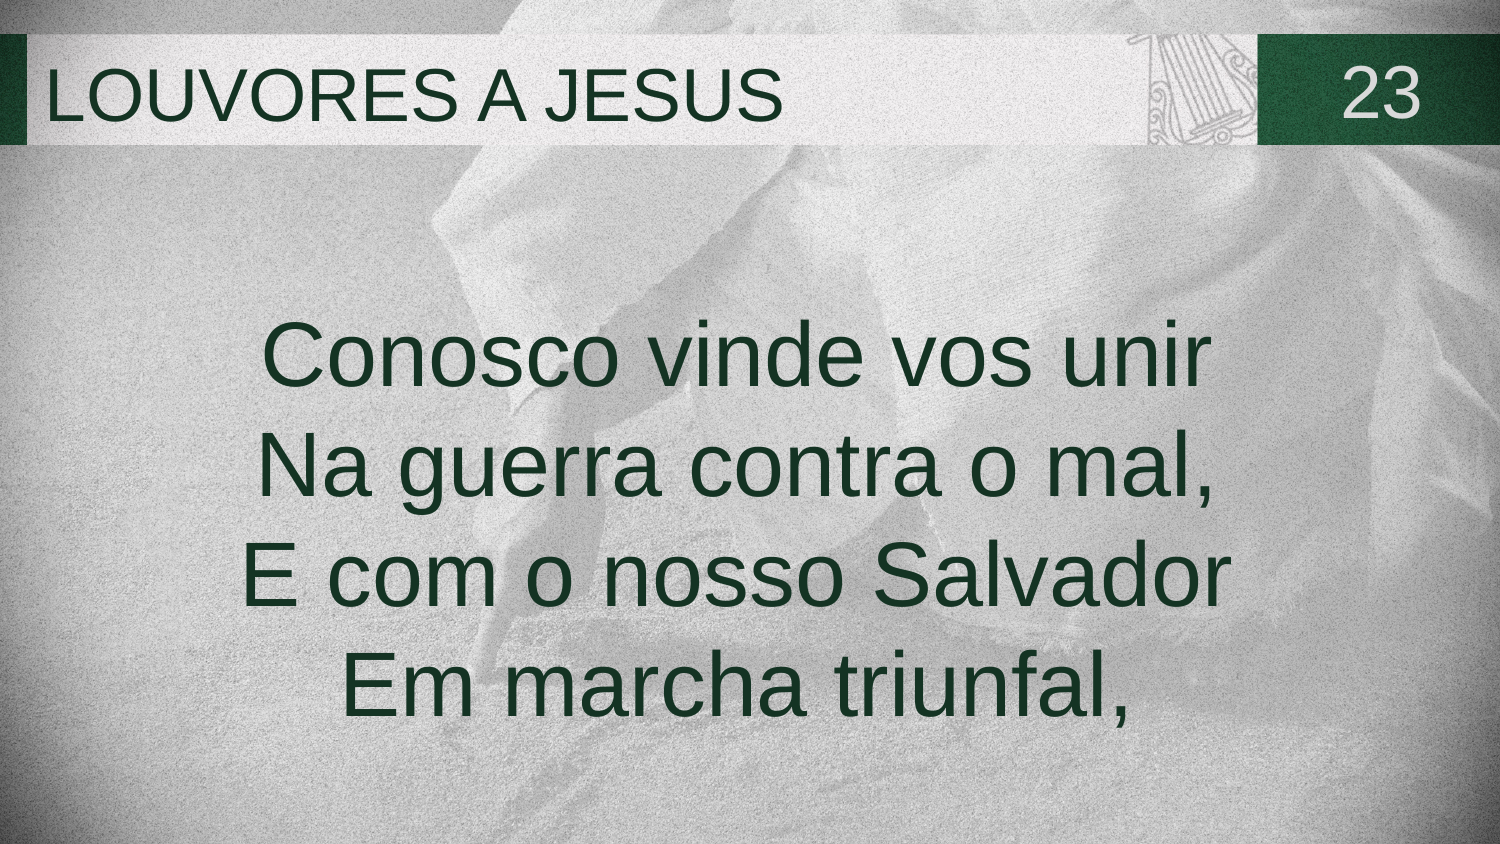

# LOUVORES A JESUS
23
Conosco vinde vos unir
Na guerra contra o mal,
E com o nosso Salvador
Em marcha triunfal,